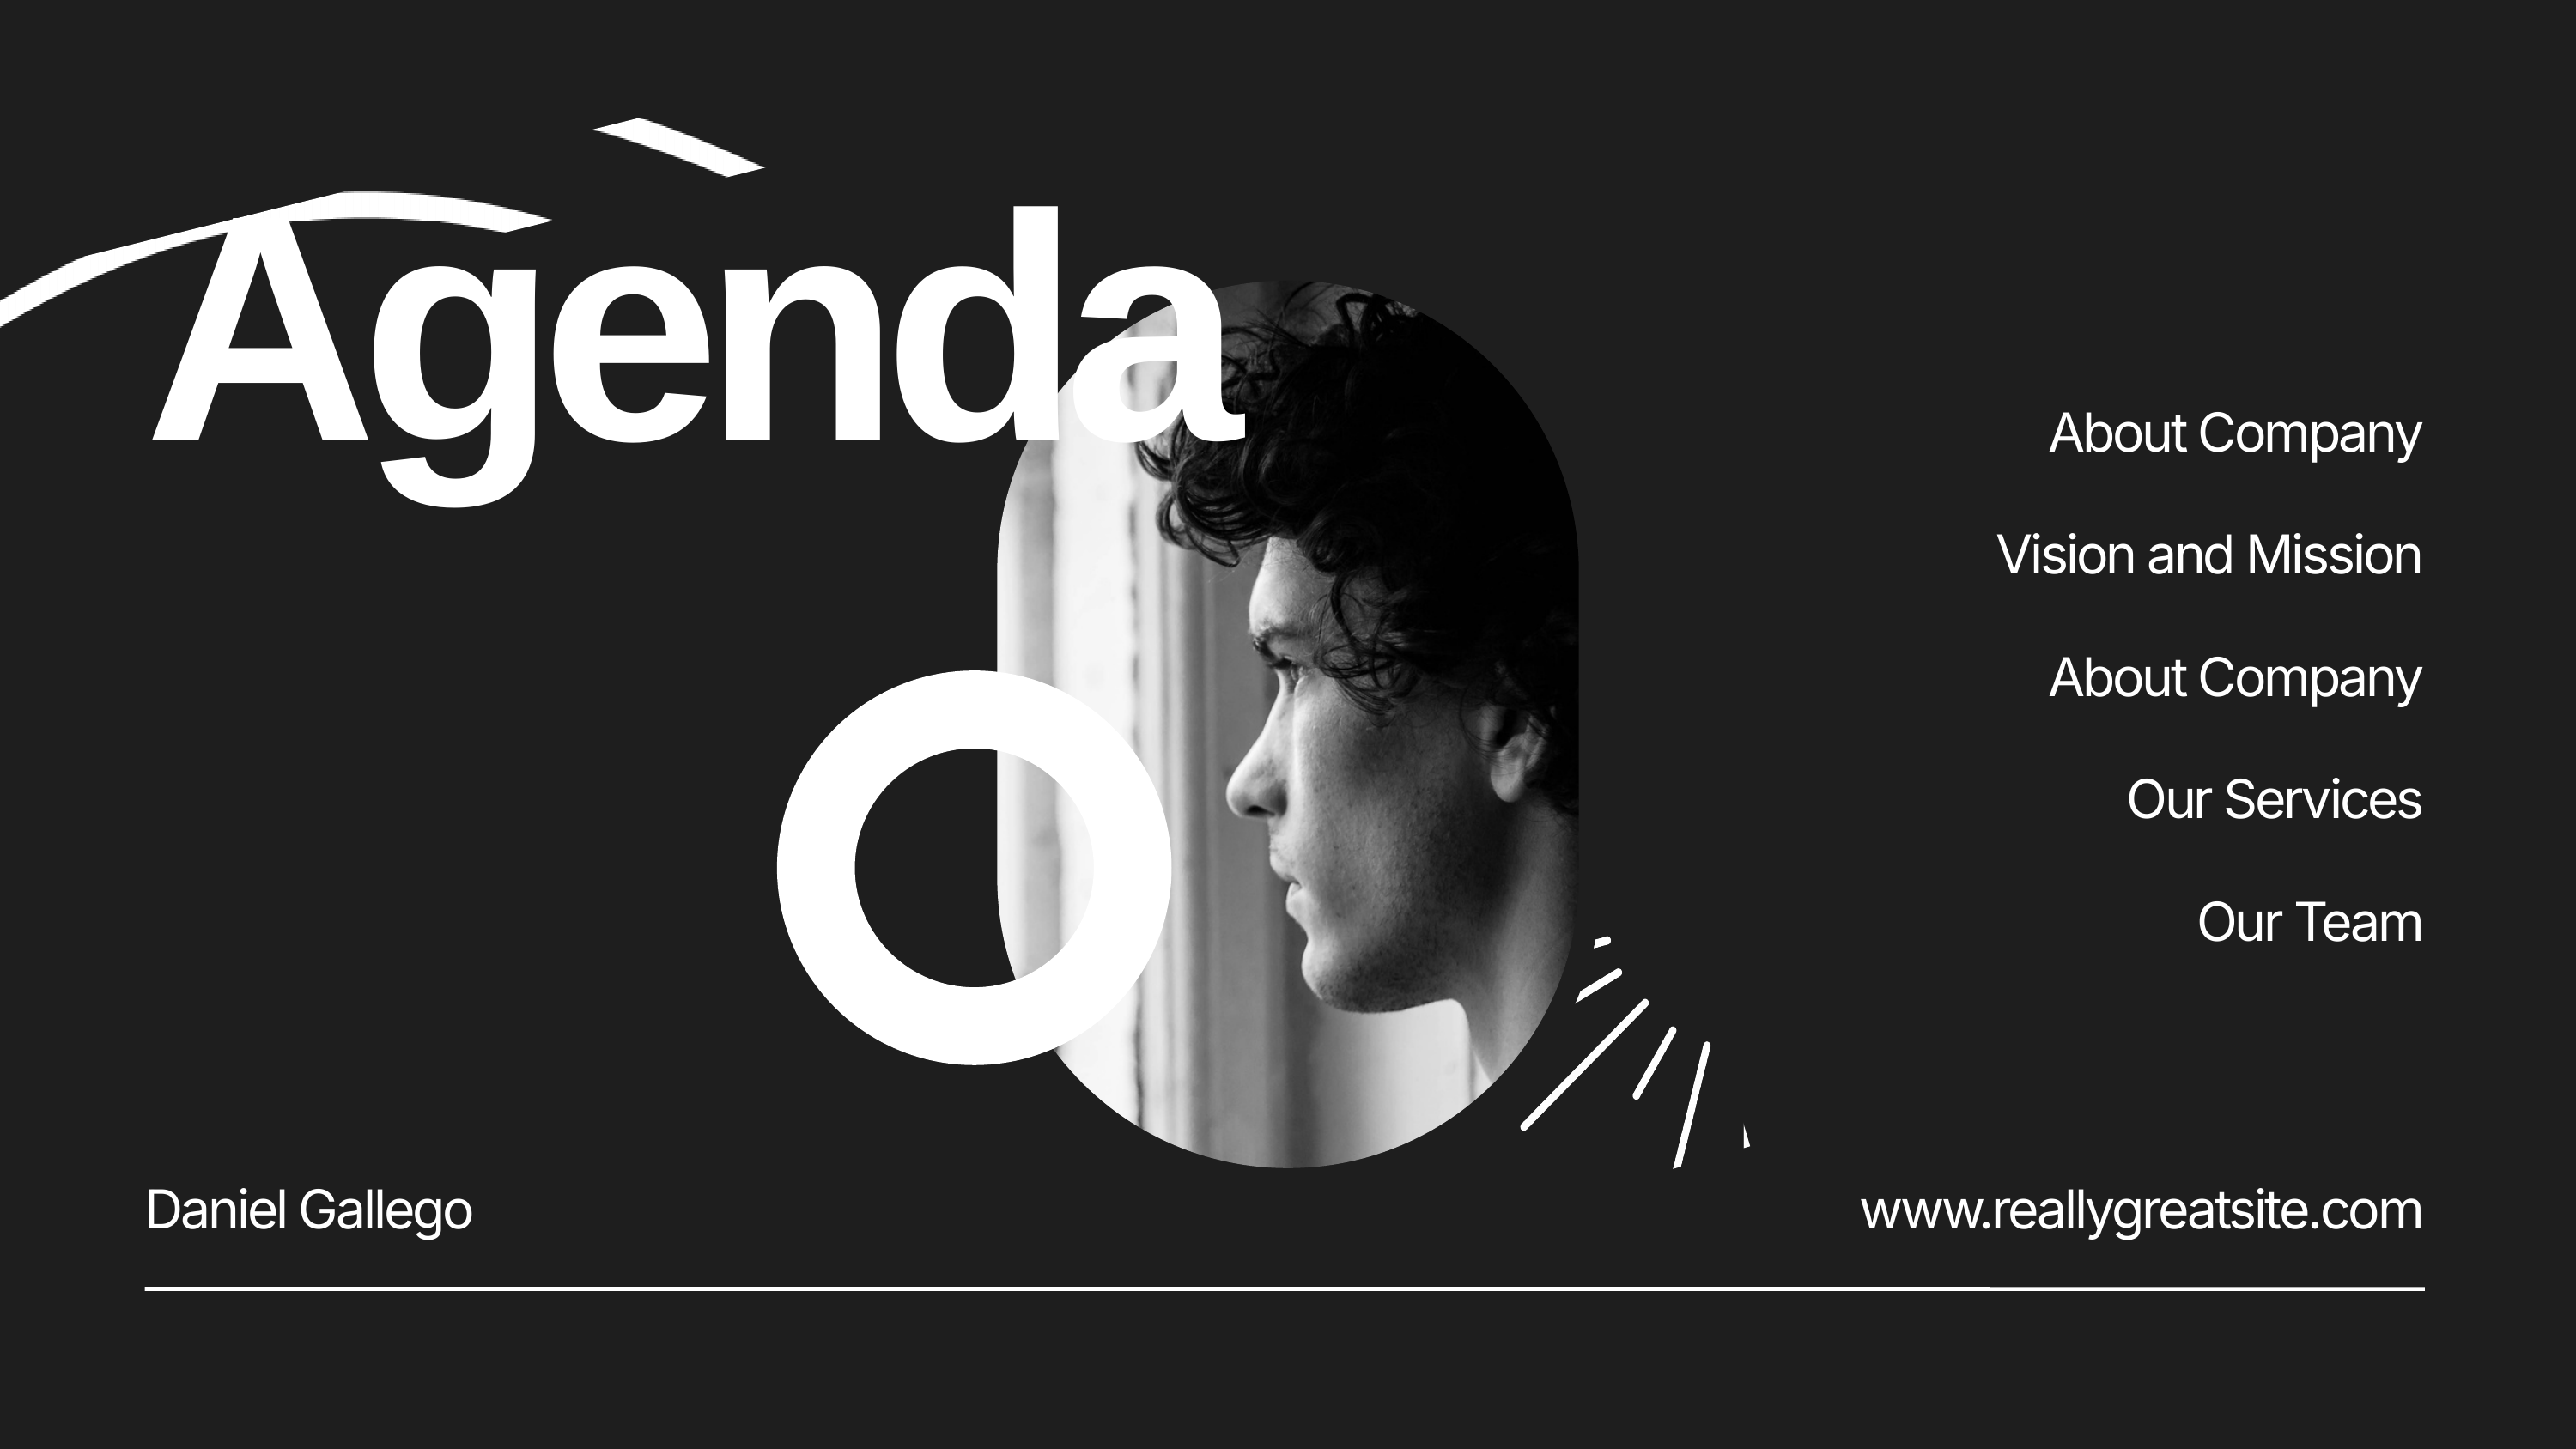

Agenda

About Company
Vision and Mission
About Company
Our Services
Our Team

Daniel Gallego
www.reallygreatsite.com